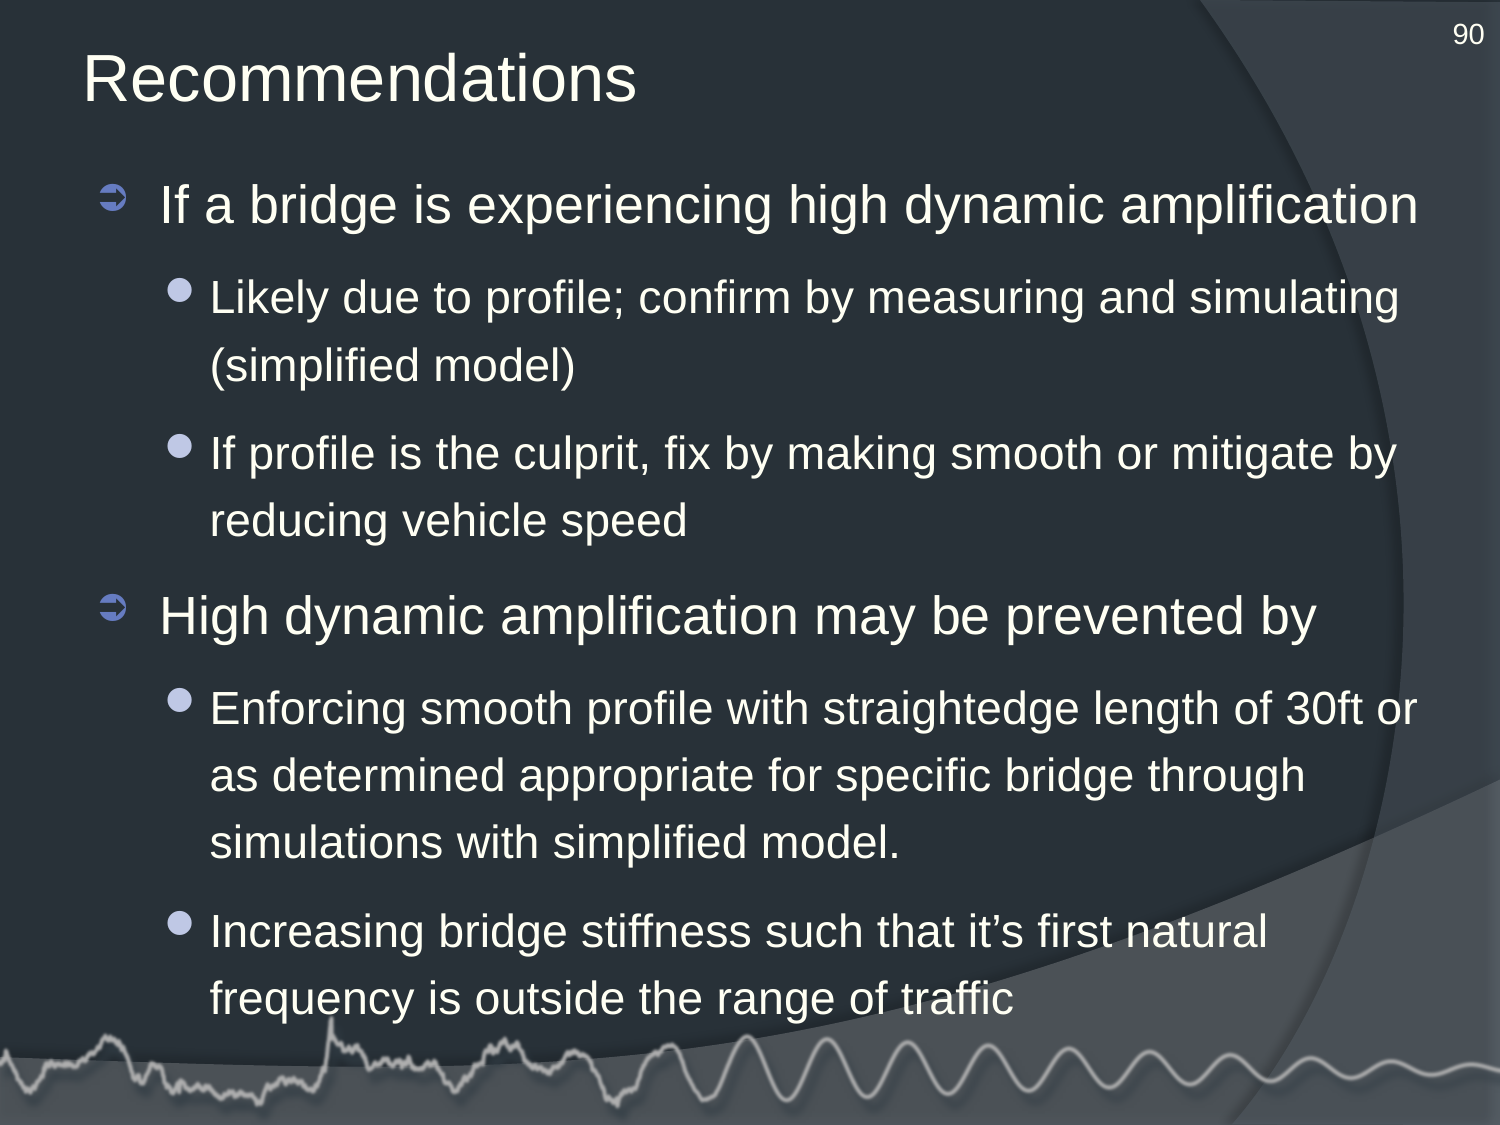

90
# Recommendations

If a bridge is experiencing high dynamic amplification
Likely due to profile; confirm by measuring and simulating (simplified model)
If profile is the culprit, fix by making smooth or mitigate by reducing vehicle speed
High dynamic amplification may be prevented by
Enforcing smooth profile with straightedge length of 30ft or as determined appropriate for specific bridge through simulations with simplified model.
Increasing bridge stiffness such that it’s first natural frequency is outside the range of traffic